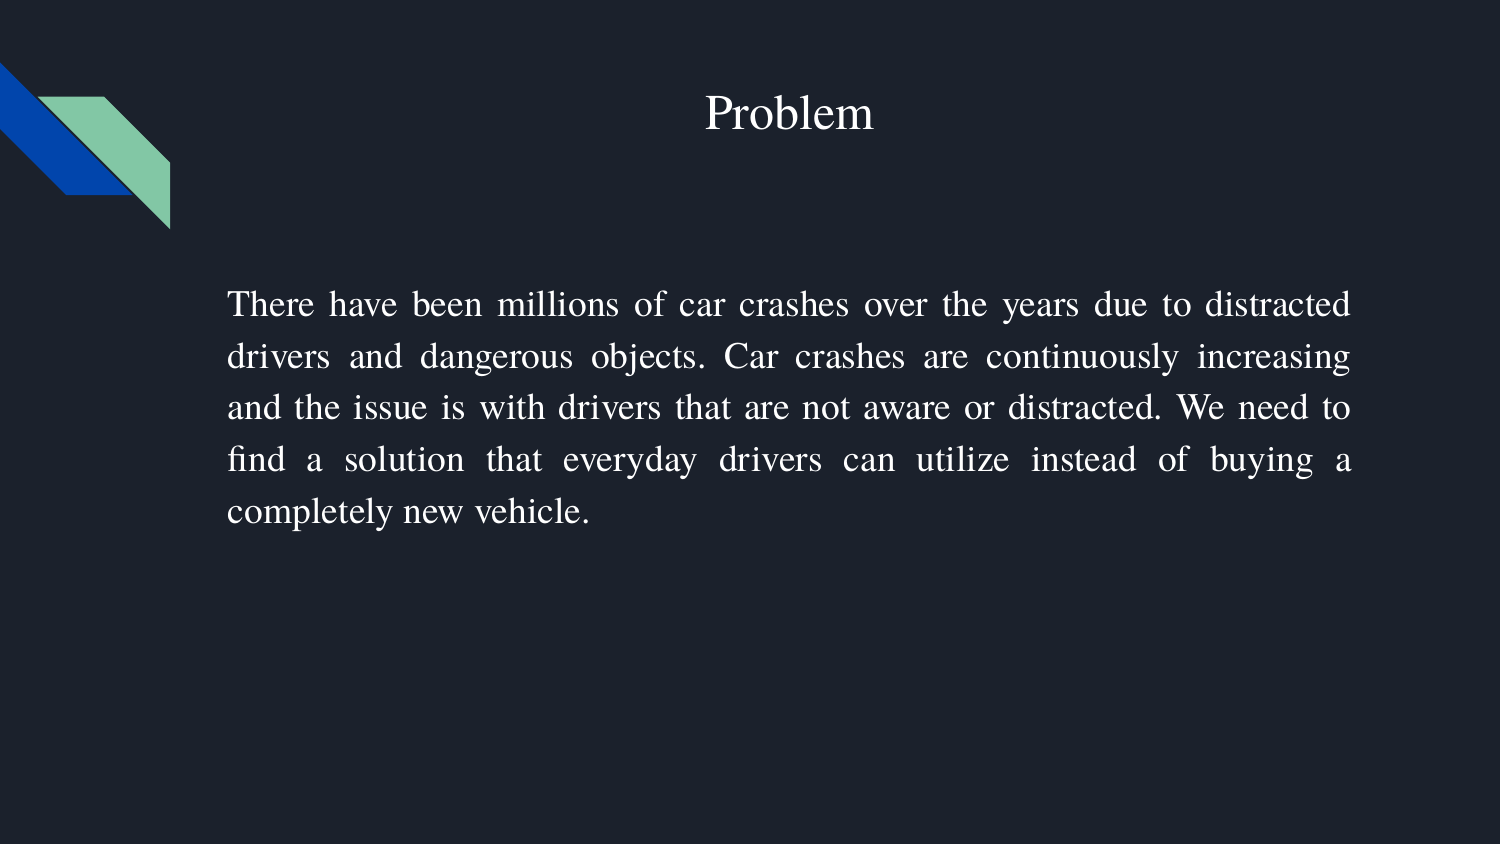

# Problem
There have been millions of car crashes over the years due to distracted drivers and dangerous objects. Car crashes are continuously increasing and the issue is with drivers that are not aware or distracted. We need to find a solution that everyday drivers can utilize instead of buying a completely new vehicle.